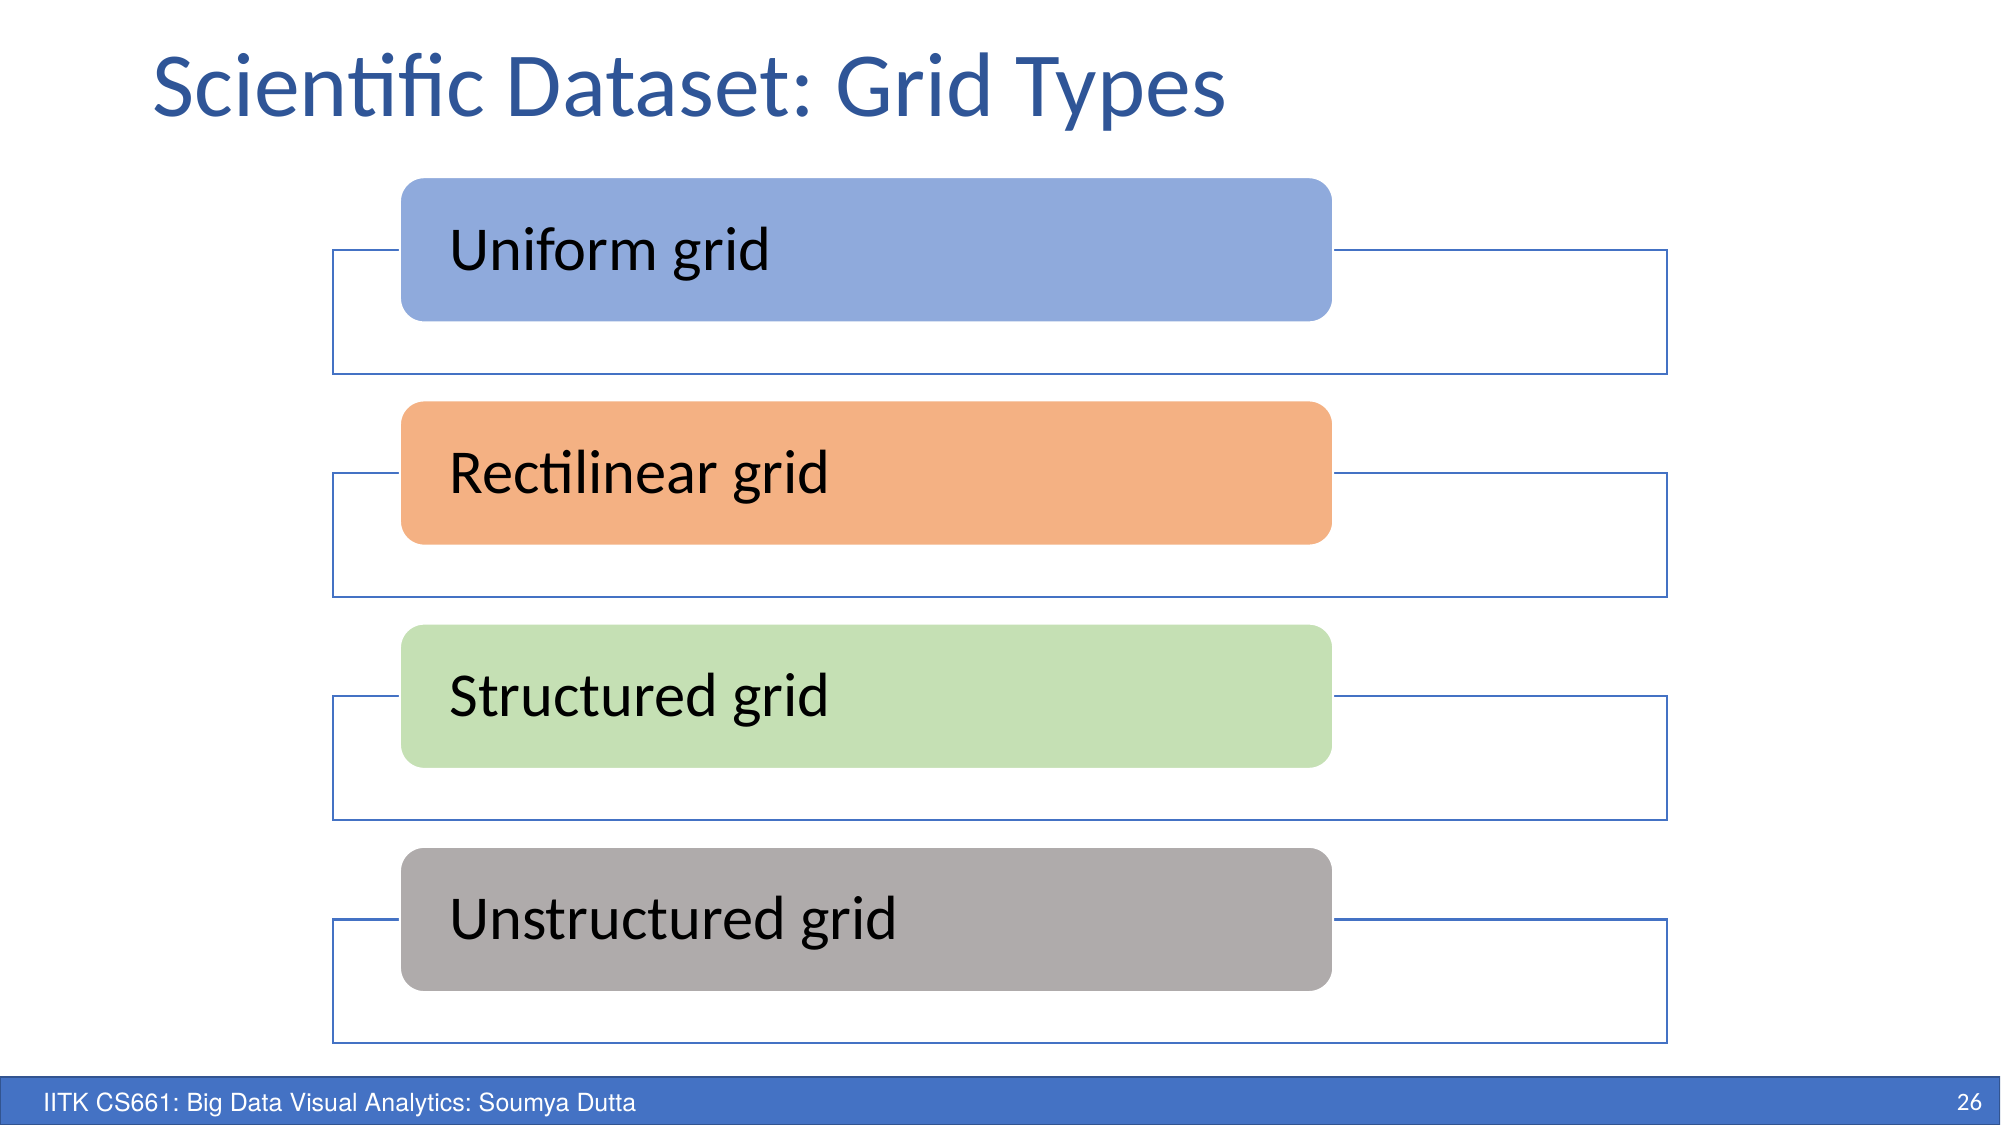

# Scientific Dataset: Grid Types
Uniform grid
Rectilinear grid
Structured grid
Unstructured grid
Grid types